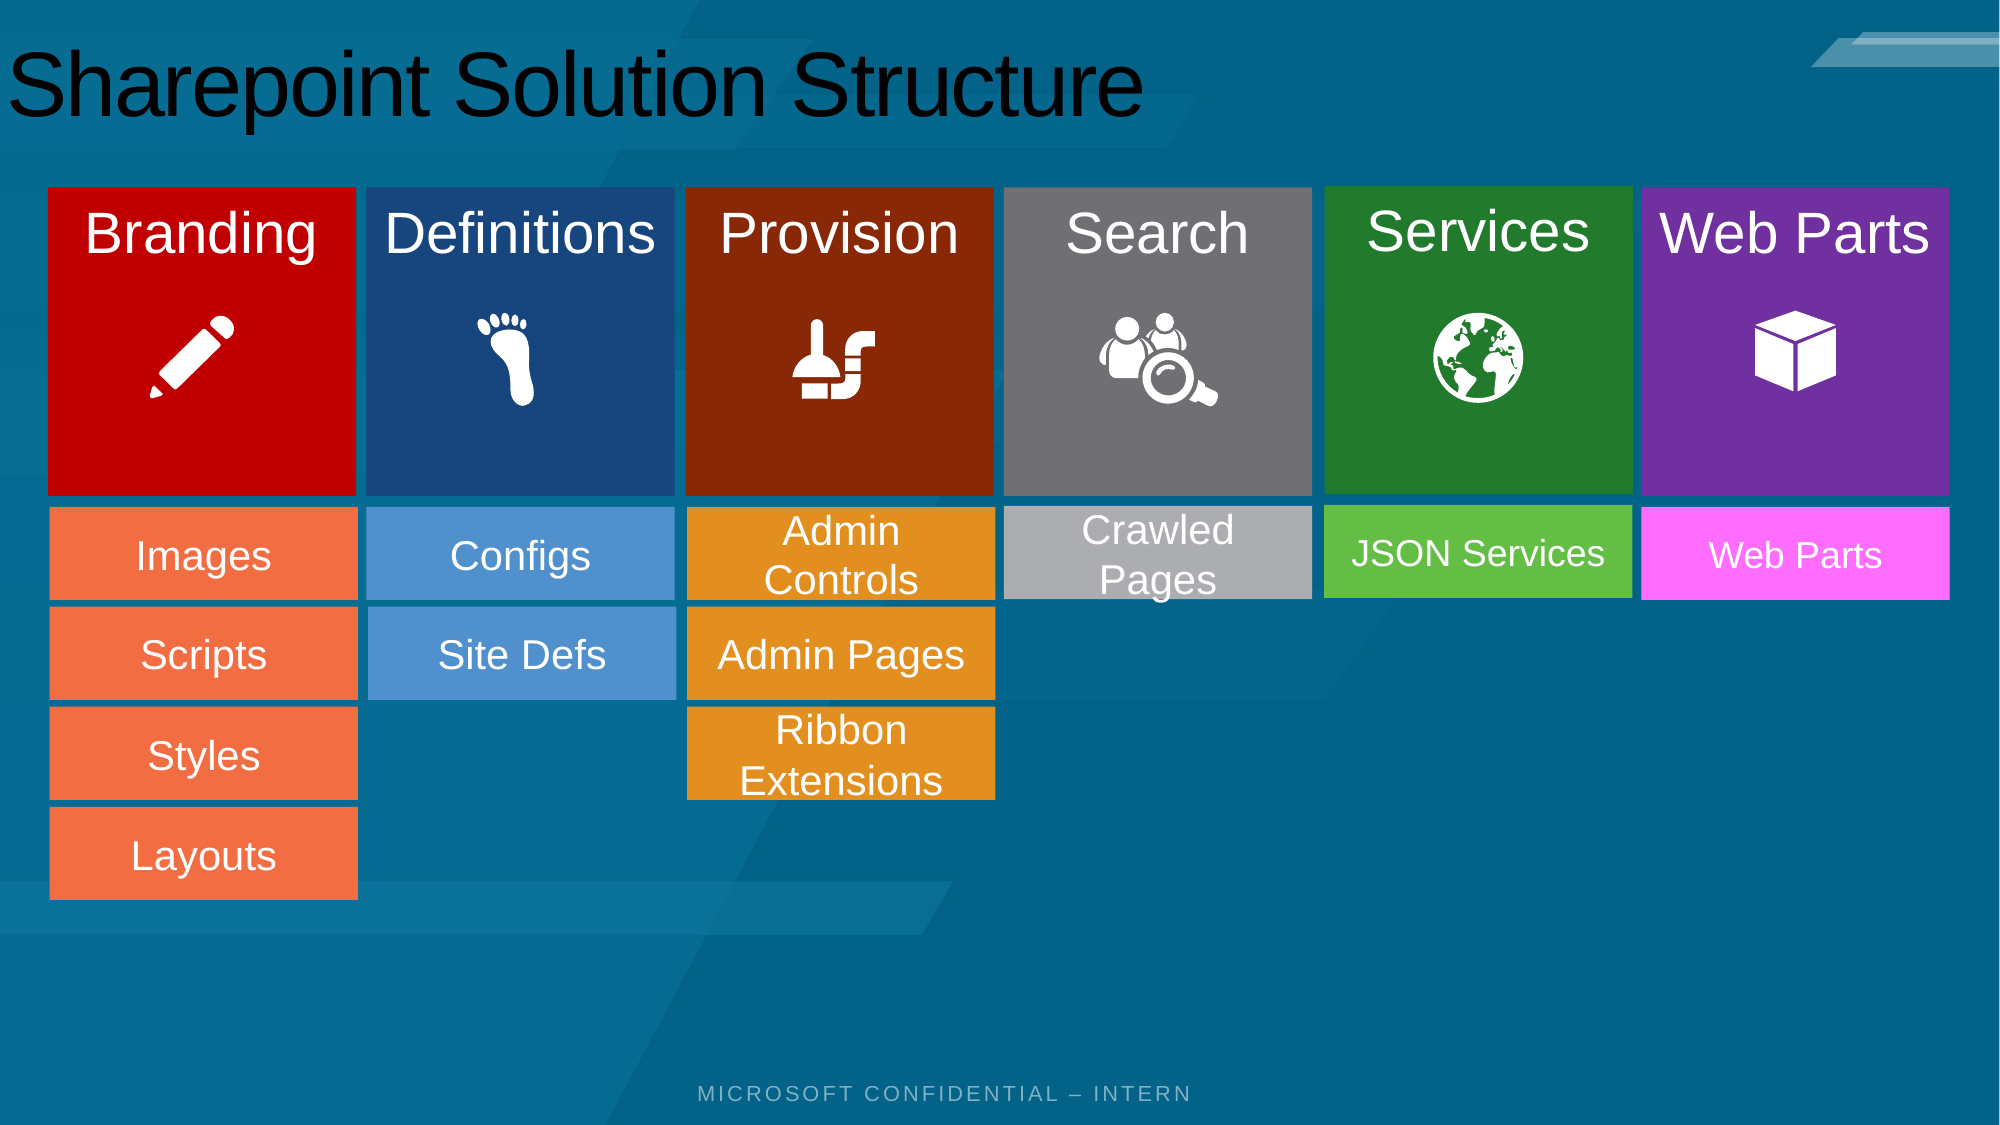

# Sharepoint Solution Structure
Services
Branding
Definitions
Provision
Search
Web Parts

JSON Services
Crawled Pages
Images
Configs
Admin Controls
Web Parts
Scripts
Site Defs
Admin Pages
Styles
Ribbon Extensions
Layouts